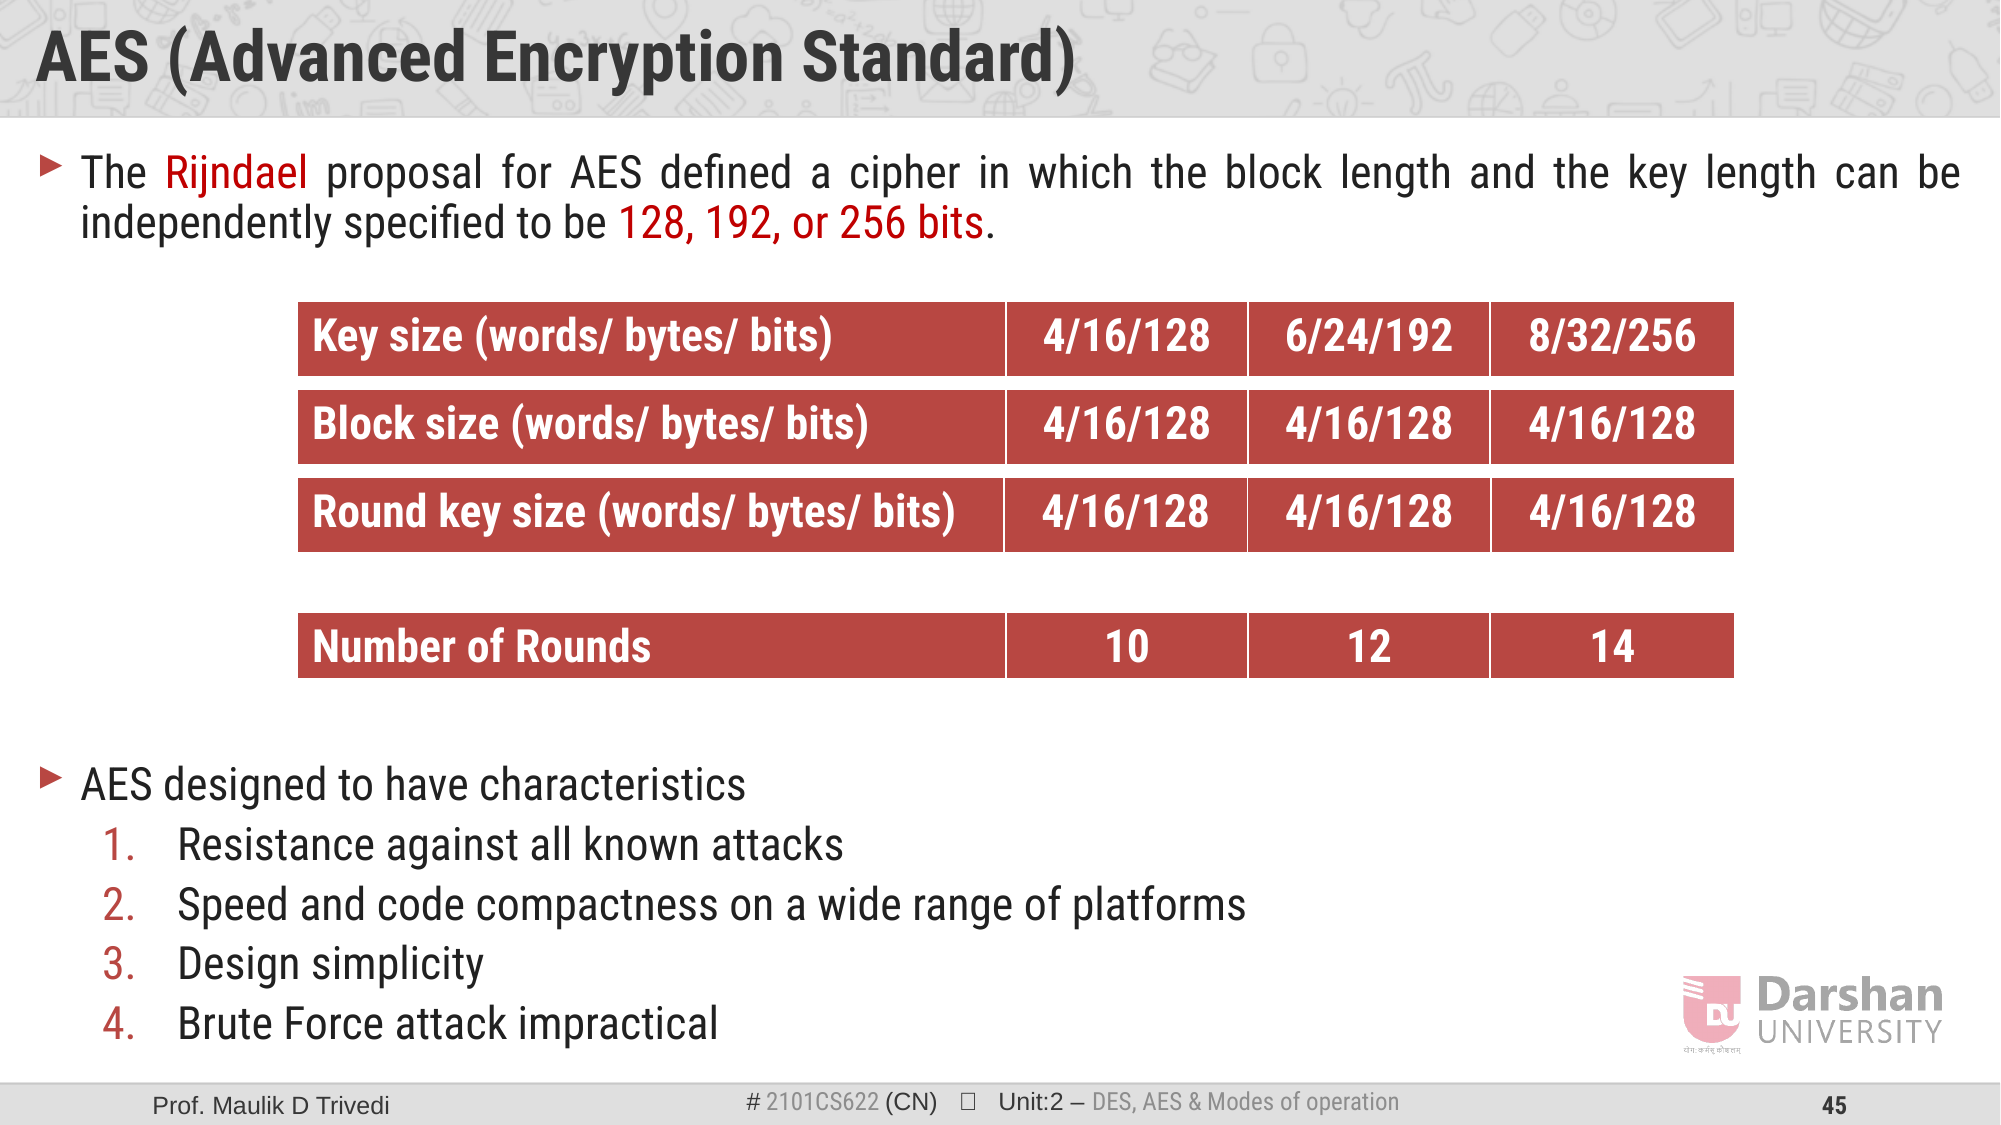

# AES (Advanced Encryption Standard)
The Rijndael proposal for AES defined a cipher in which the block length and the key length can be independently specified to be 128, 192, or 256 bits.

AES designed to have characteristics
Resistance against all known attacks
Speed and code compactness on a wide range of platforms
Design simplicity
Brute Force attack impractical
| Key size (words/ bytes/ bits) | 4/16/128 | 6/24/192 | 8/32/256 |
| --- | --- | --- | --- |
| Block size (words/ bytes/ bits) | 4/16/128 | 4/16/128 | 4/16/128 |
| --- | --- | --- | --- |
| Round key size (words/ bytes/ bits) | 4/16/128 | 4/16/128 | 4/16/128 |
| --- | --- | --- | --- |
| Number of Rounds | 10 | 12 | 14 |
| --- | --- | --- | --- |